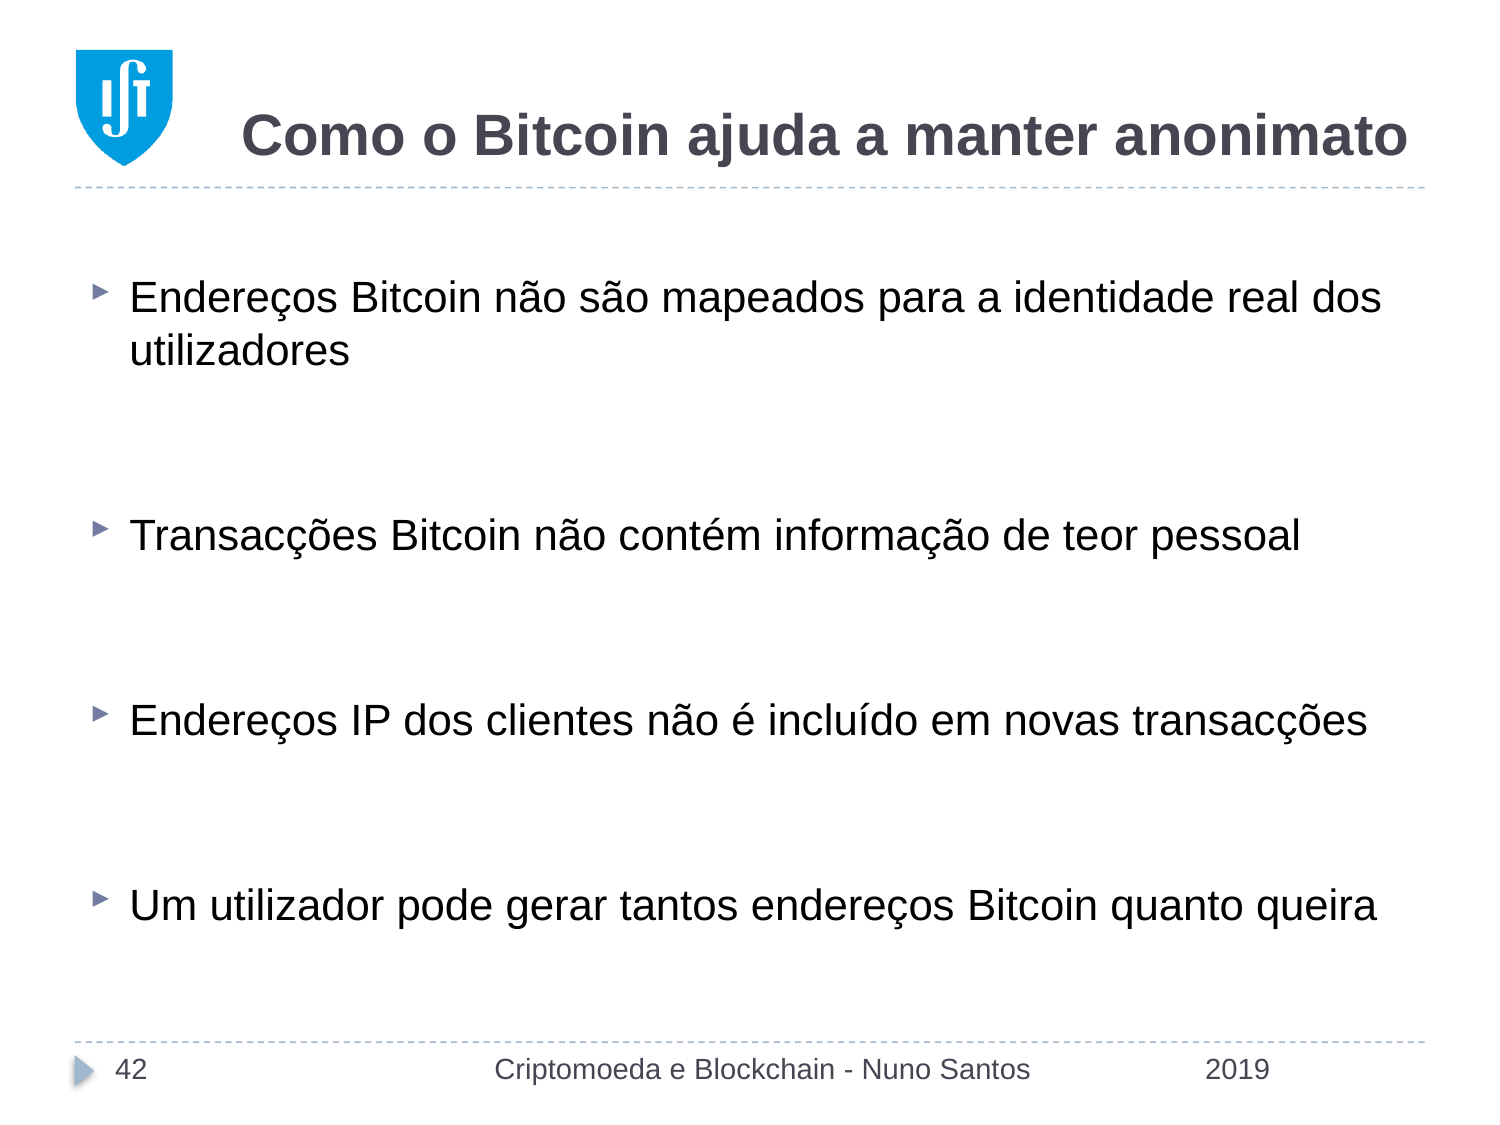

# Como o Bitcoin ajuda a manter anonimato

Endereços Bitcoin não são mapeados para a identidade real dos utilizadores

Transacções Bitcoin não contém informação de teor pessoal

Endereços IP dos clientes não é incluído em novas transacções

Um utilizador pode gerar tantos endereços Bitcoin quanto queira
42
Criptomoeda e Blockchain - Nuno Santos
2019